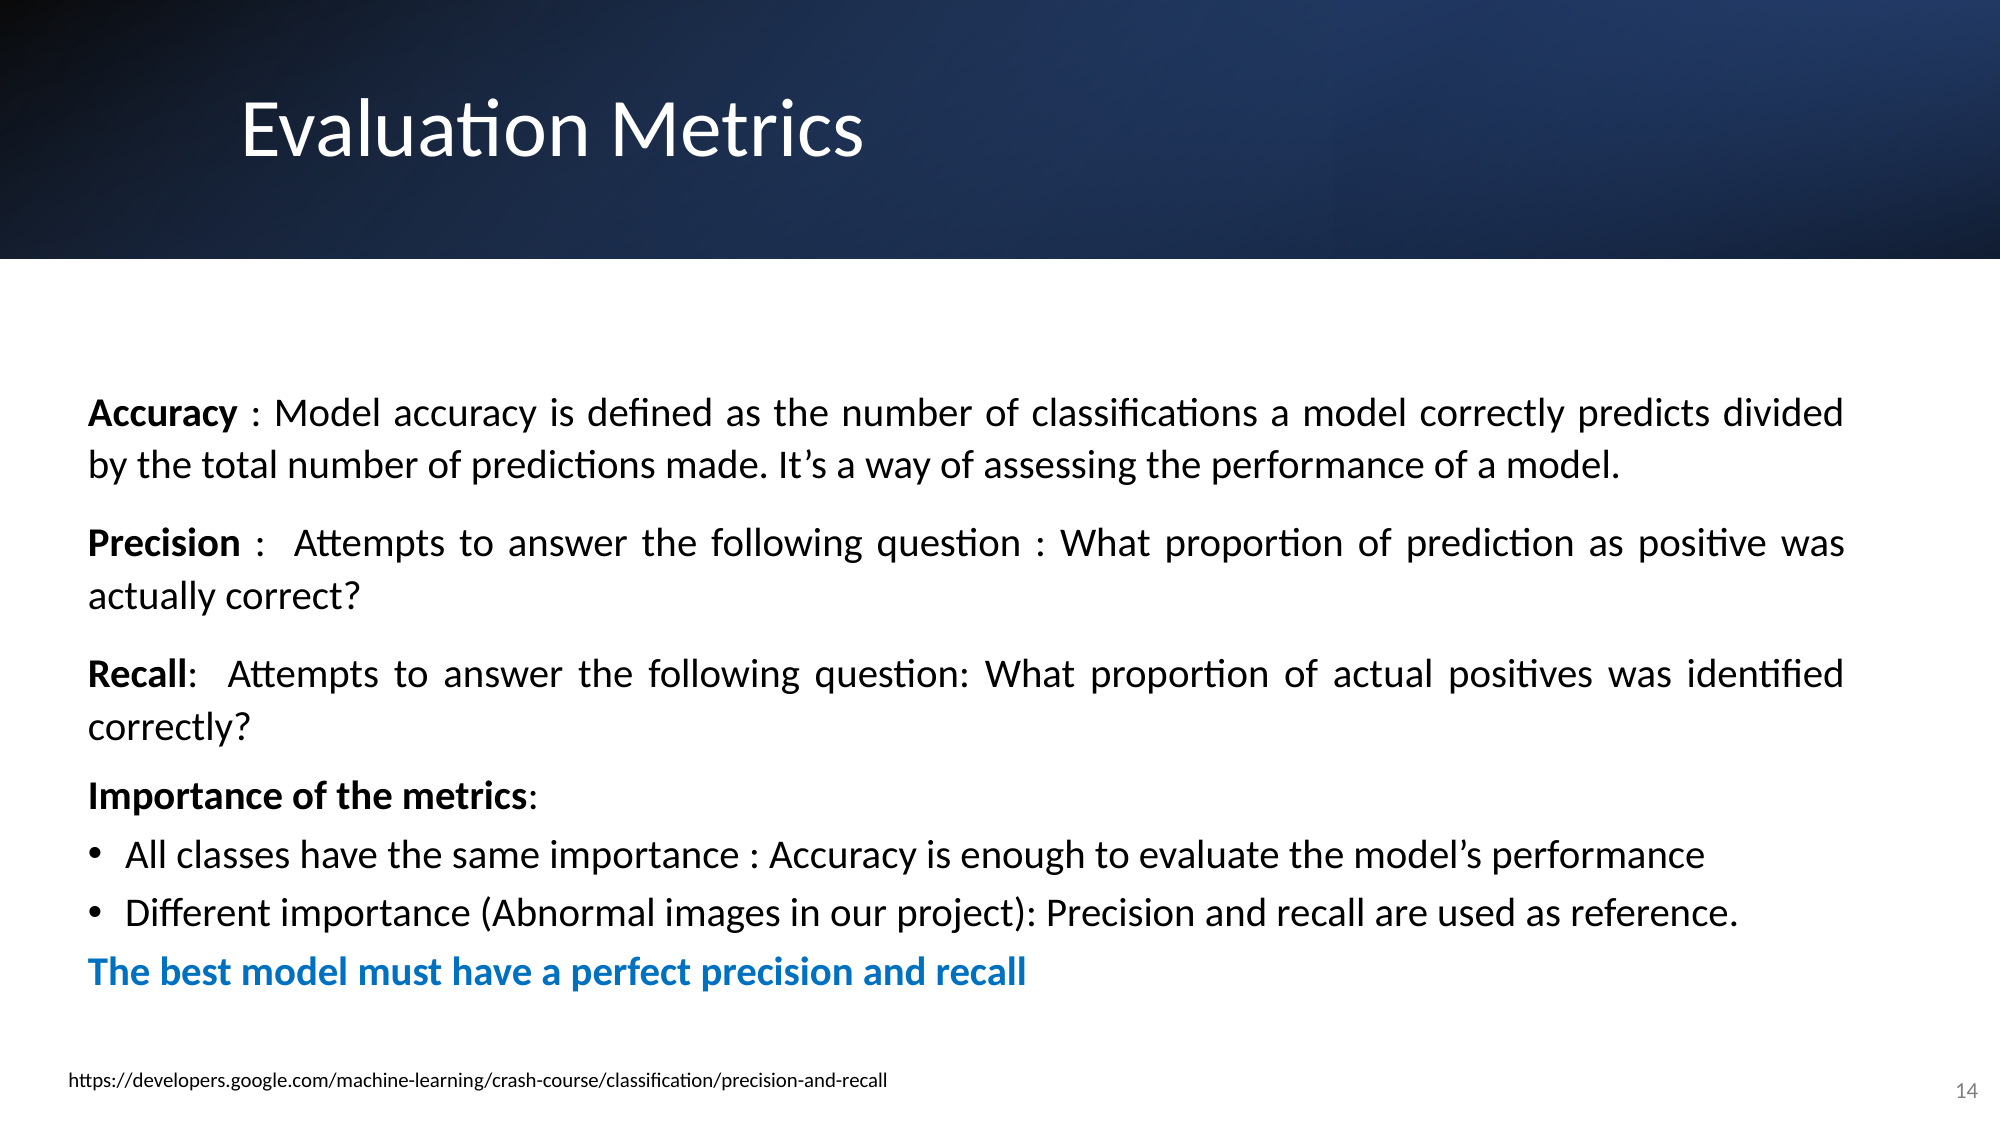

# Evaluation Metrics

Accuracy : Model accuracy is defined as the number of classifications a model correctly predicts divided by the total number of predictions made. It’s a way of assessing the performance of a model.
Precision :  Attempts to answer the following question : What proportion of prediction as positive was actually correct?
Recall:  Attempts to answer the following question: What proportion of actual positives was identified correctly?
Importance of the metrics:
All classes have the same importance : Accuracy is enough to evaluate the model’s performance
Different importance (Abnormal images in our project): Precision and recall are used as reference.
The best model must have a perfect precision and recall

https://developers.google.com/machine-learning/crash-course/classification/precision-and-recall
14